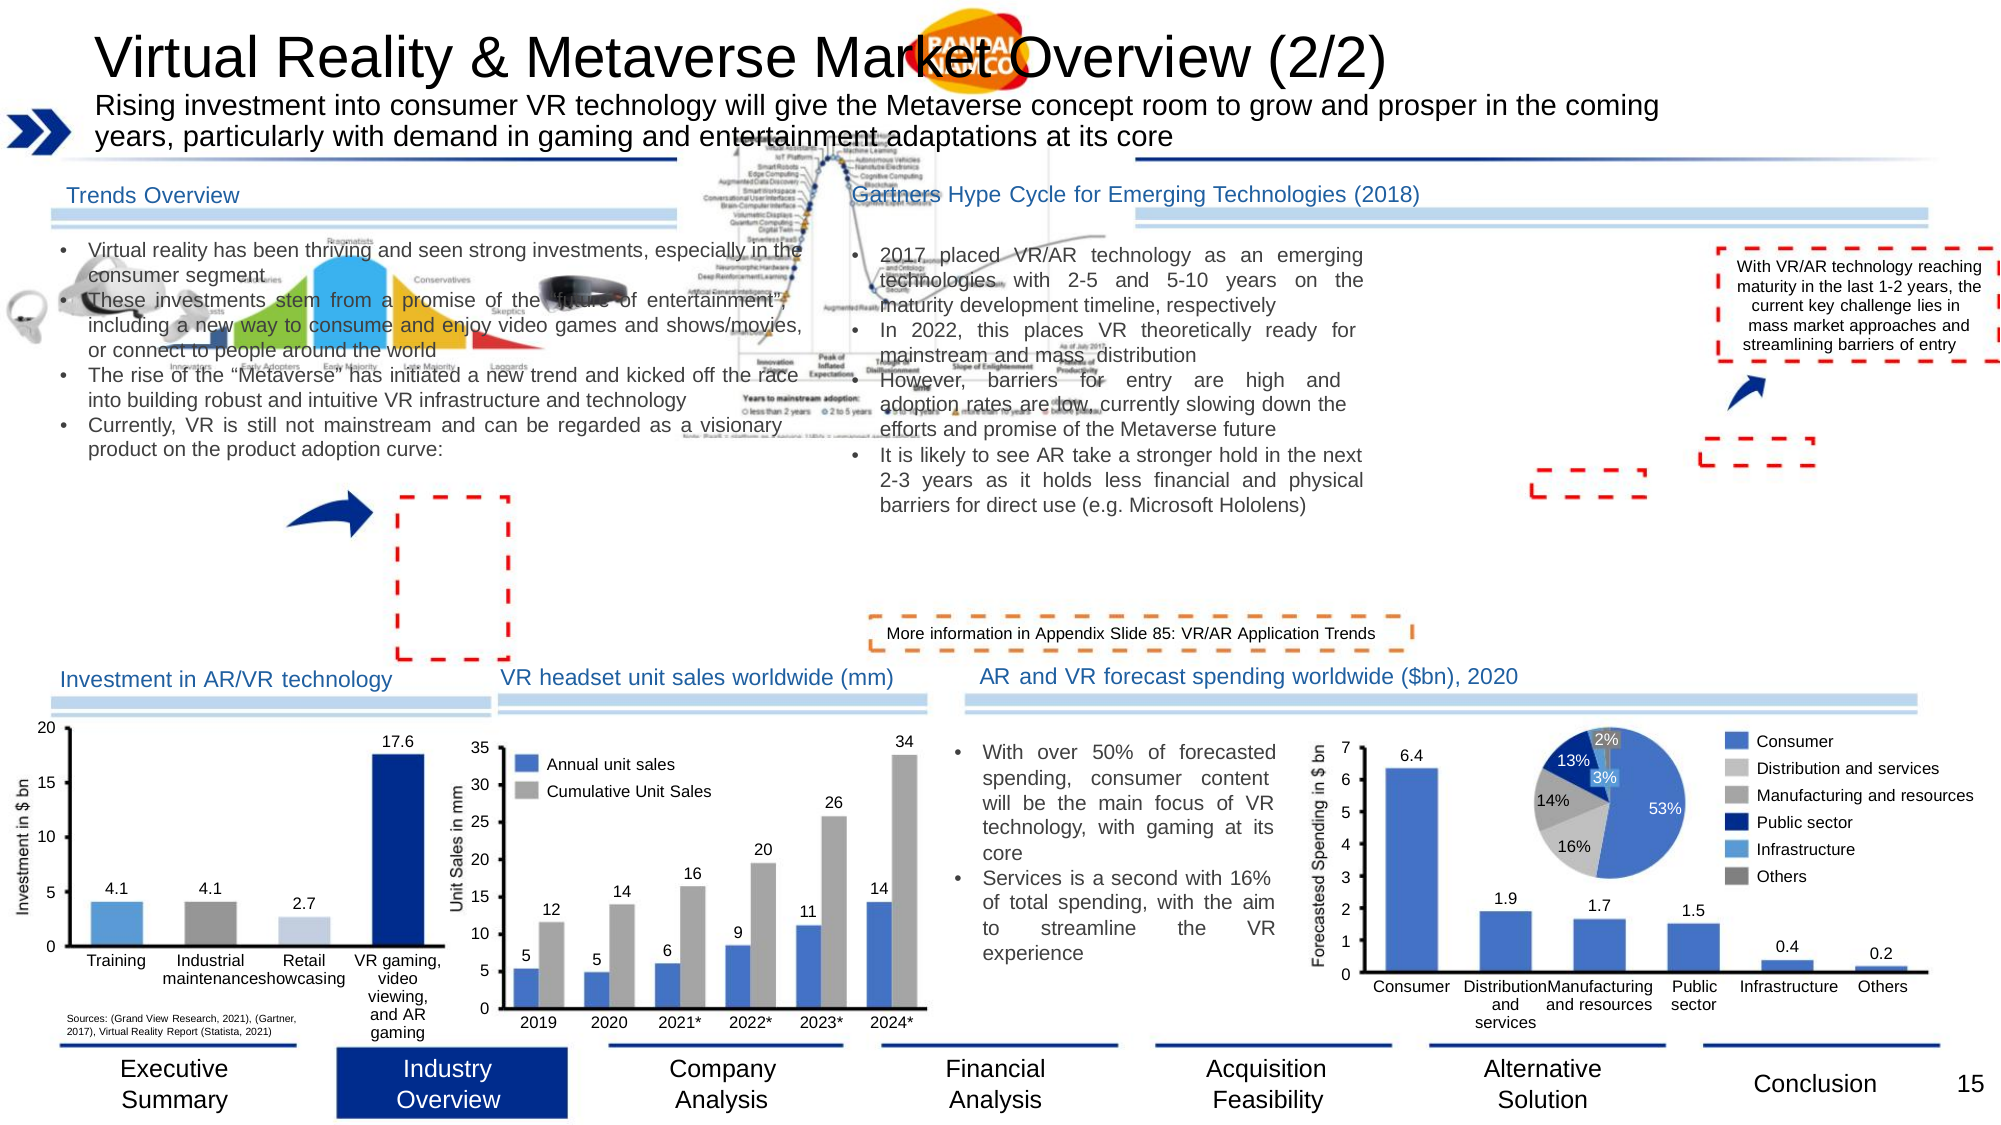

Virtual Reality & Metaverse Market Overview (2/2)
Rising investment into consumer VR technology will give the Metaverse concept room to grow and prosper in the coming
years, particularly with demand in gaming and entertainment adaptations at its core
Gartners Hype Cycle for Emerging Technologies (2018)
Trends Overview
•
Virtual reality has been thriving and seen strong investments, especially in the
consumer segment
These investments stem from a promise of the “future of entertainment”,
including a new way to consume and enjoy video games and shows/movies,
or connect to people around the world
The rise of the “Metaverse” has initiated a new trend and kicked off the race
into building robust and intuitive VR infrastructure and technology
Currently, VR is still not mainstream and can be regarded as a visionary
product on the product adoption curve:
•
2017 placed VR/AR technology as an emerging
technologies with 2-5 and 5-10 years on the
maturity development timeline, respectively
In 2022, this places VR theoretically ready for
mainstream and mass distribution
However, barriers for entry are high and
adoption rates are low, currently slowing down the
efforts and promise of the Metaverse future
With VR/AR technology reaching
maturity in the last 1-2 years, the
current key challenge lies in
mass market approaches and
streamlining barriers of entry
•
•
•
•
•
•
It is likely to see AR take a stronger hold in the next
2-3 years as it holds less financial and physical
barriers for direct use (e.g. Microsoft Hololens)
More information in Appendix Slide 85: VR/AR Application Trends
AR and VR forecast spending worldwide ($bn), 2020
VR headset unit sales worldwide (mm)
Investment in AR/VR technology
20
15
10
5
2%
3%
Consumer
17.6
34
7
6
5
4
3
2
1
0
35
30
25
20
15
10
5
•
•
With over 50% of forecasted
spending, consumer content
will be the main focus of VR
technology, with gaming at its
core
6.4
13%
14%
16%
Annual unit sales
Distribution and services
Manufacturing and resources
Public sector
Cumulative Unit Sales
26
53%
Infrastructure
20
16
Services is a second with 16%
of total spending, with the aim
Others
4.1
4.1
14
14
1.9
2.7
1.7
12
1.5
11
to
streamline
the
VR
9
0
0.4
6
experience
0.2
5
5
Training
Industrial
maintenanceshowcasing
Retail
VR gaming,
video
viewing,
and AR
gaming
Consumer DistributionManufacturing Public Infrastructure Others
and
services
and resources sector
0
Sources: (Grand View Research, 2021), (Gartner,
2017), Virtual Reality Report (Statista, 2021)
2019
2020
2021*
2022*
2023*
2024*
Executive
Summary
Industry
Overview
Company
Analysis
Financial
Analysis
Acquisition
Feasibility
Alternative
Solution
Conclusion
15